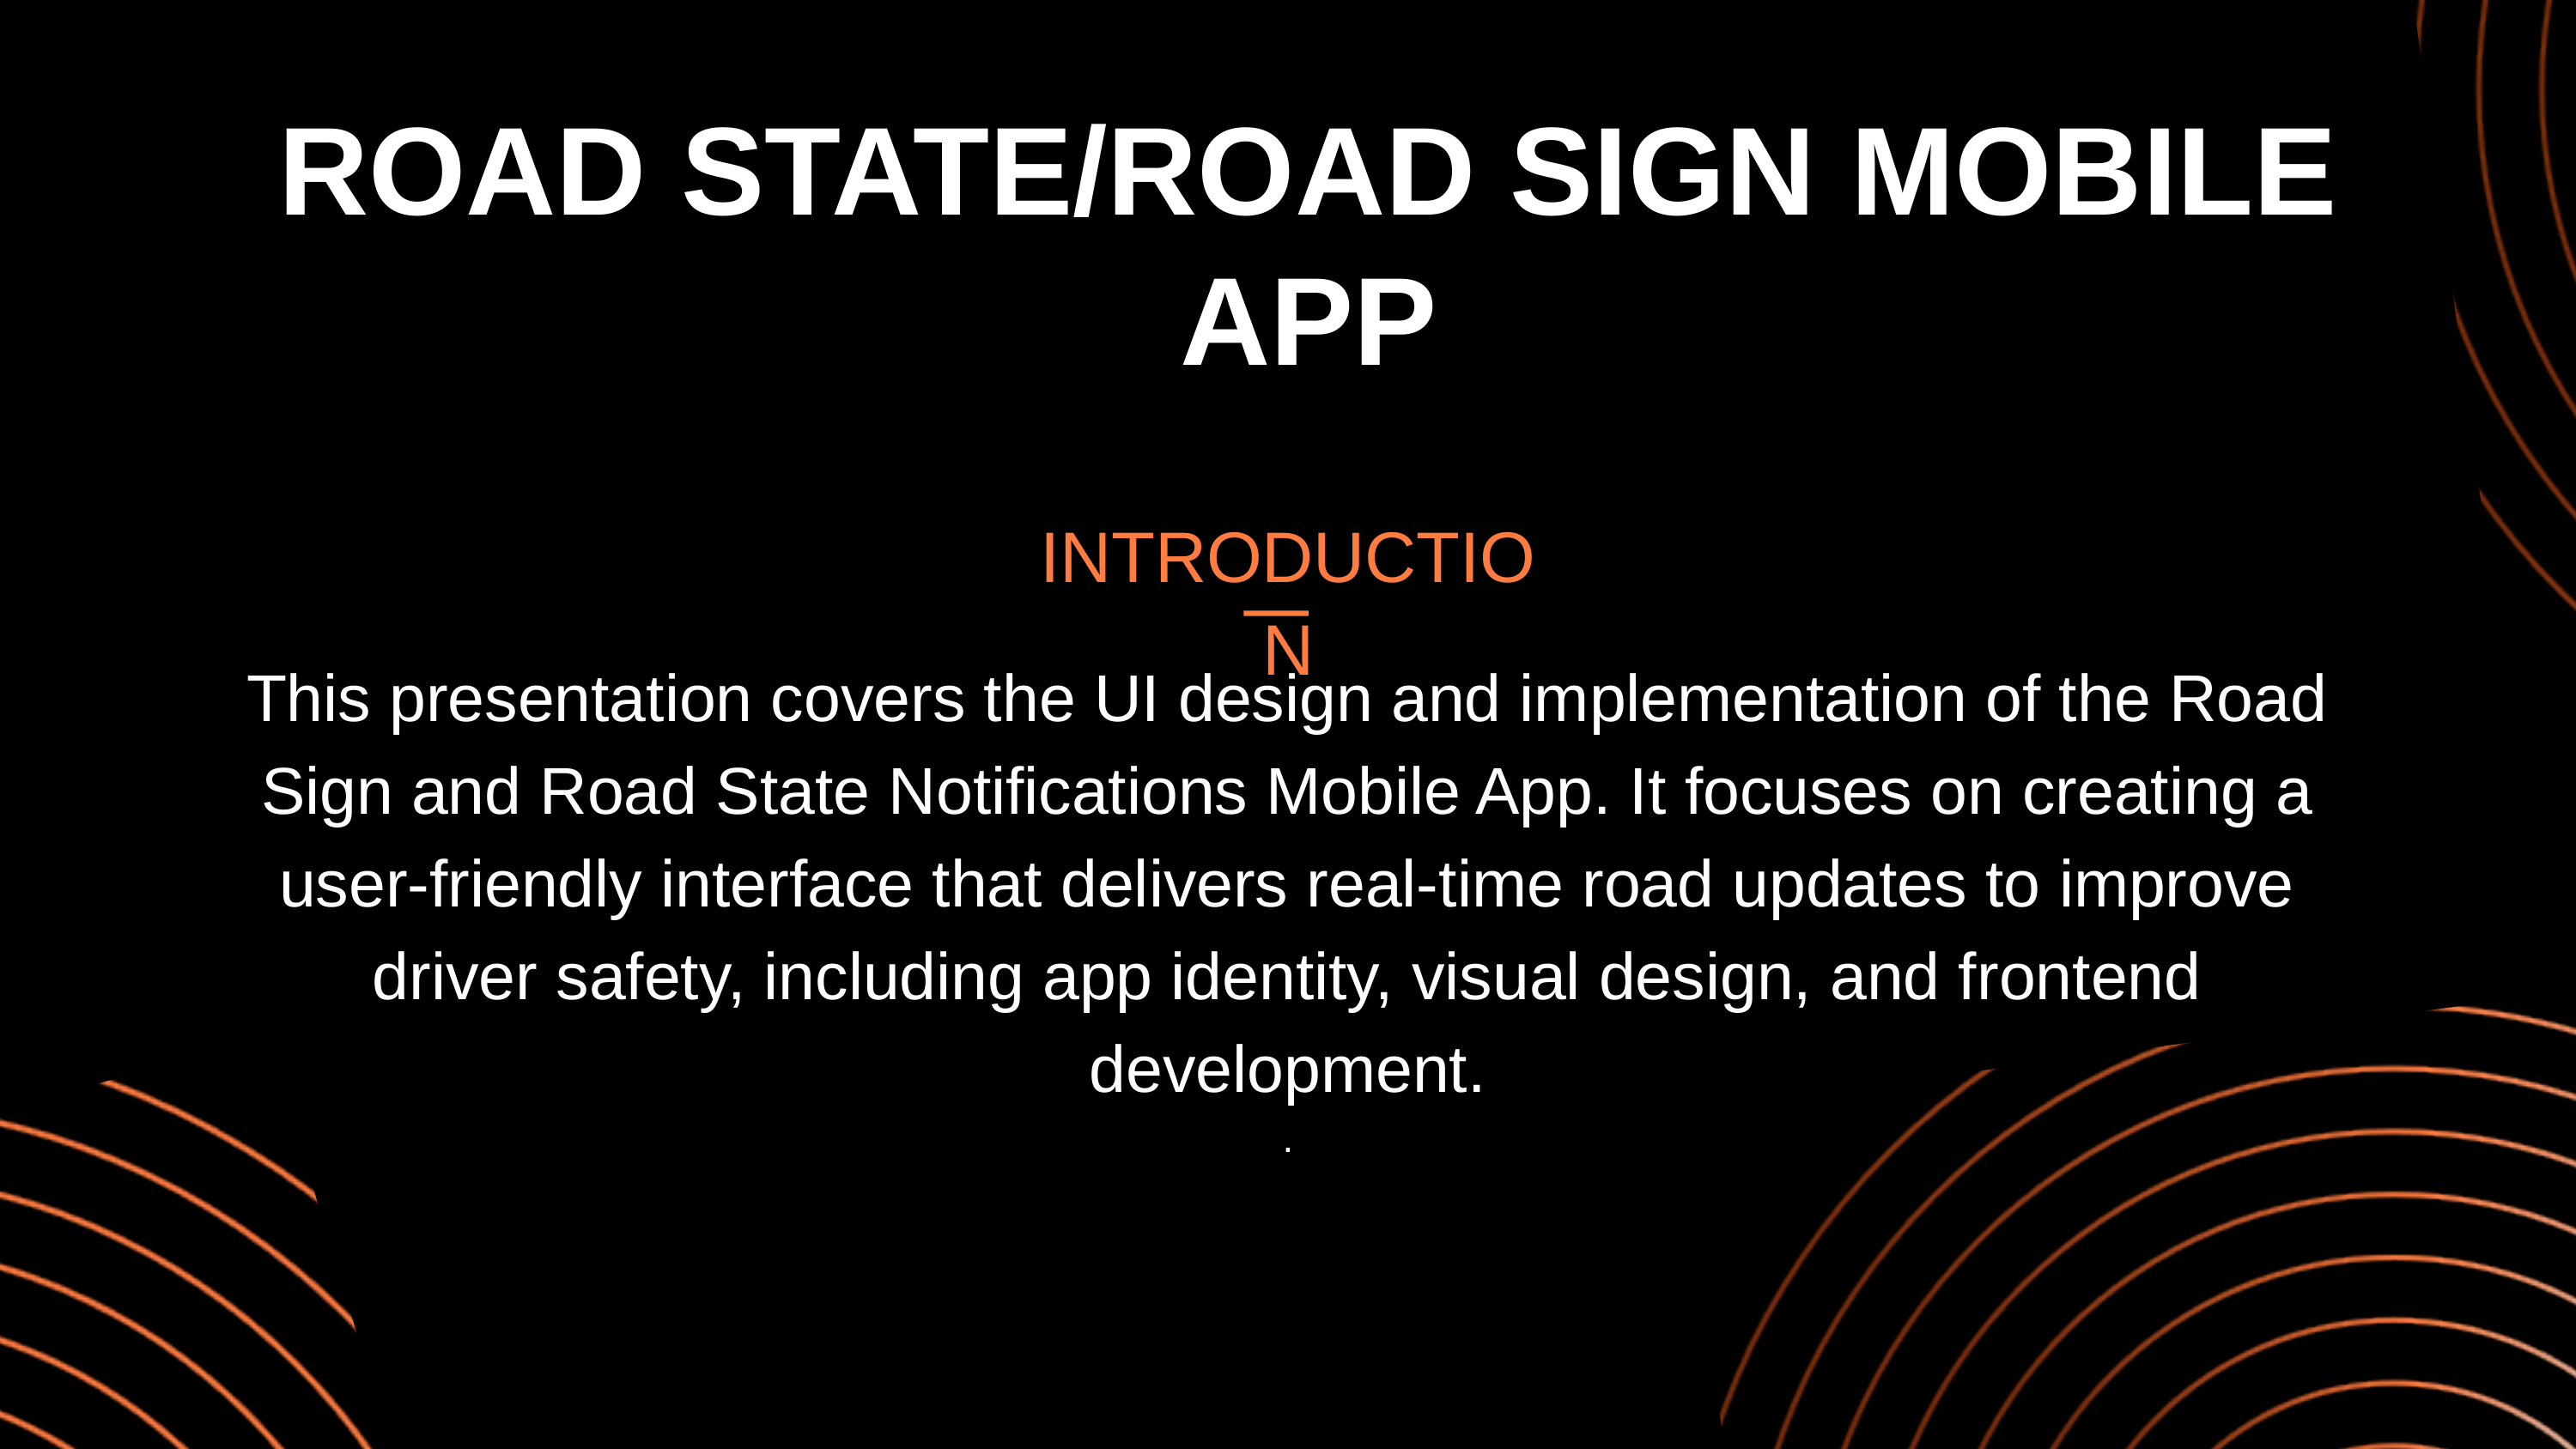

ROAD STATE/ROAD SIGN MOBILE APP
INTRODUCTION

This presentation covers the UI design and implementation of the Road Sign and Road State Notifications Mobile App. It focuses on creating a user-friendly interface that delivers real-time road updates to improve driver safety, including app identity, visual design, and frontend development.
.